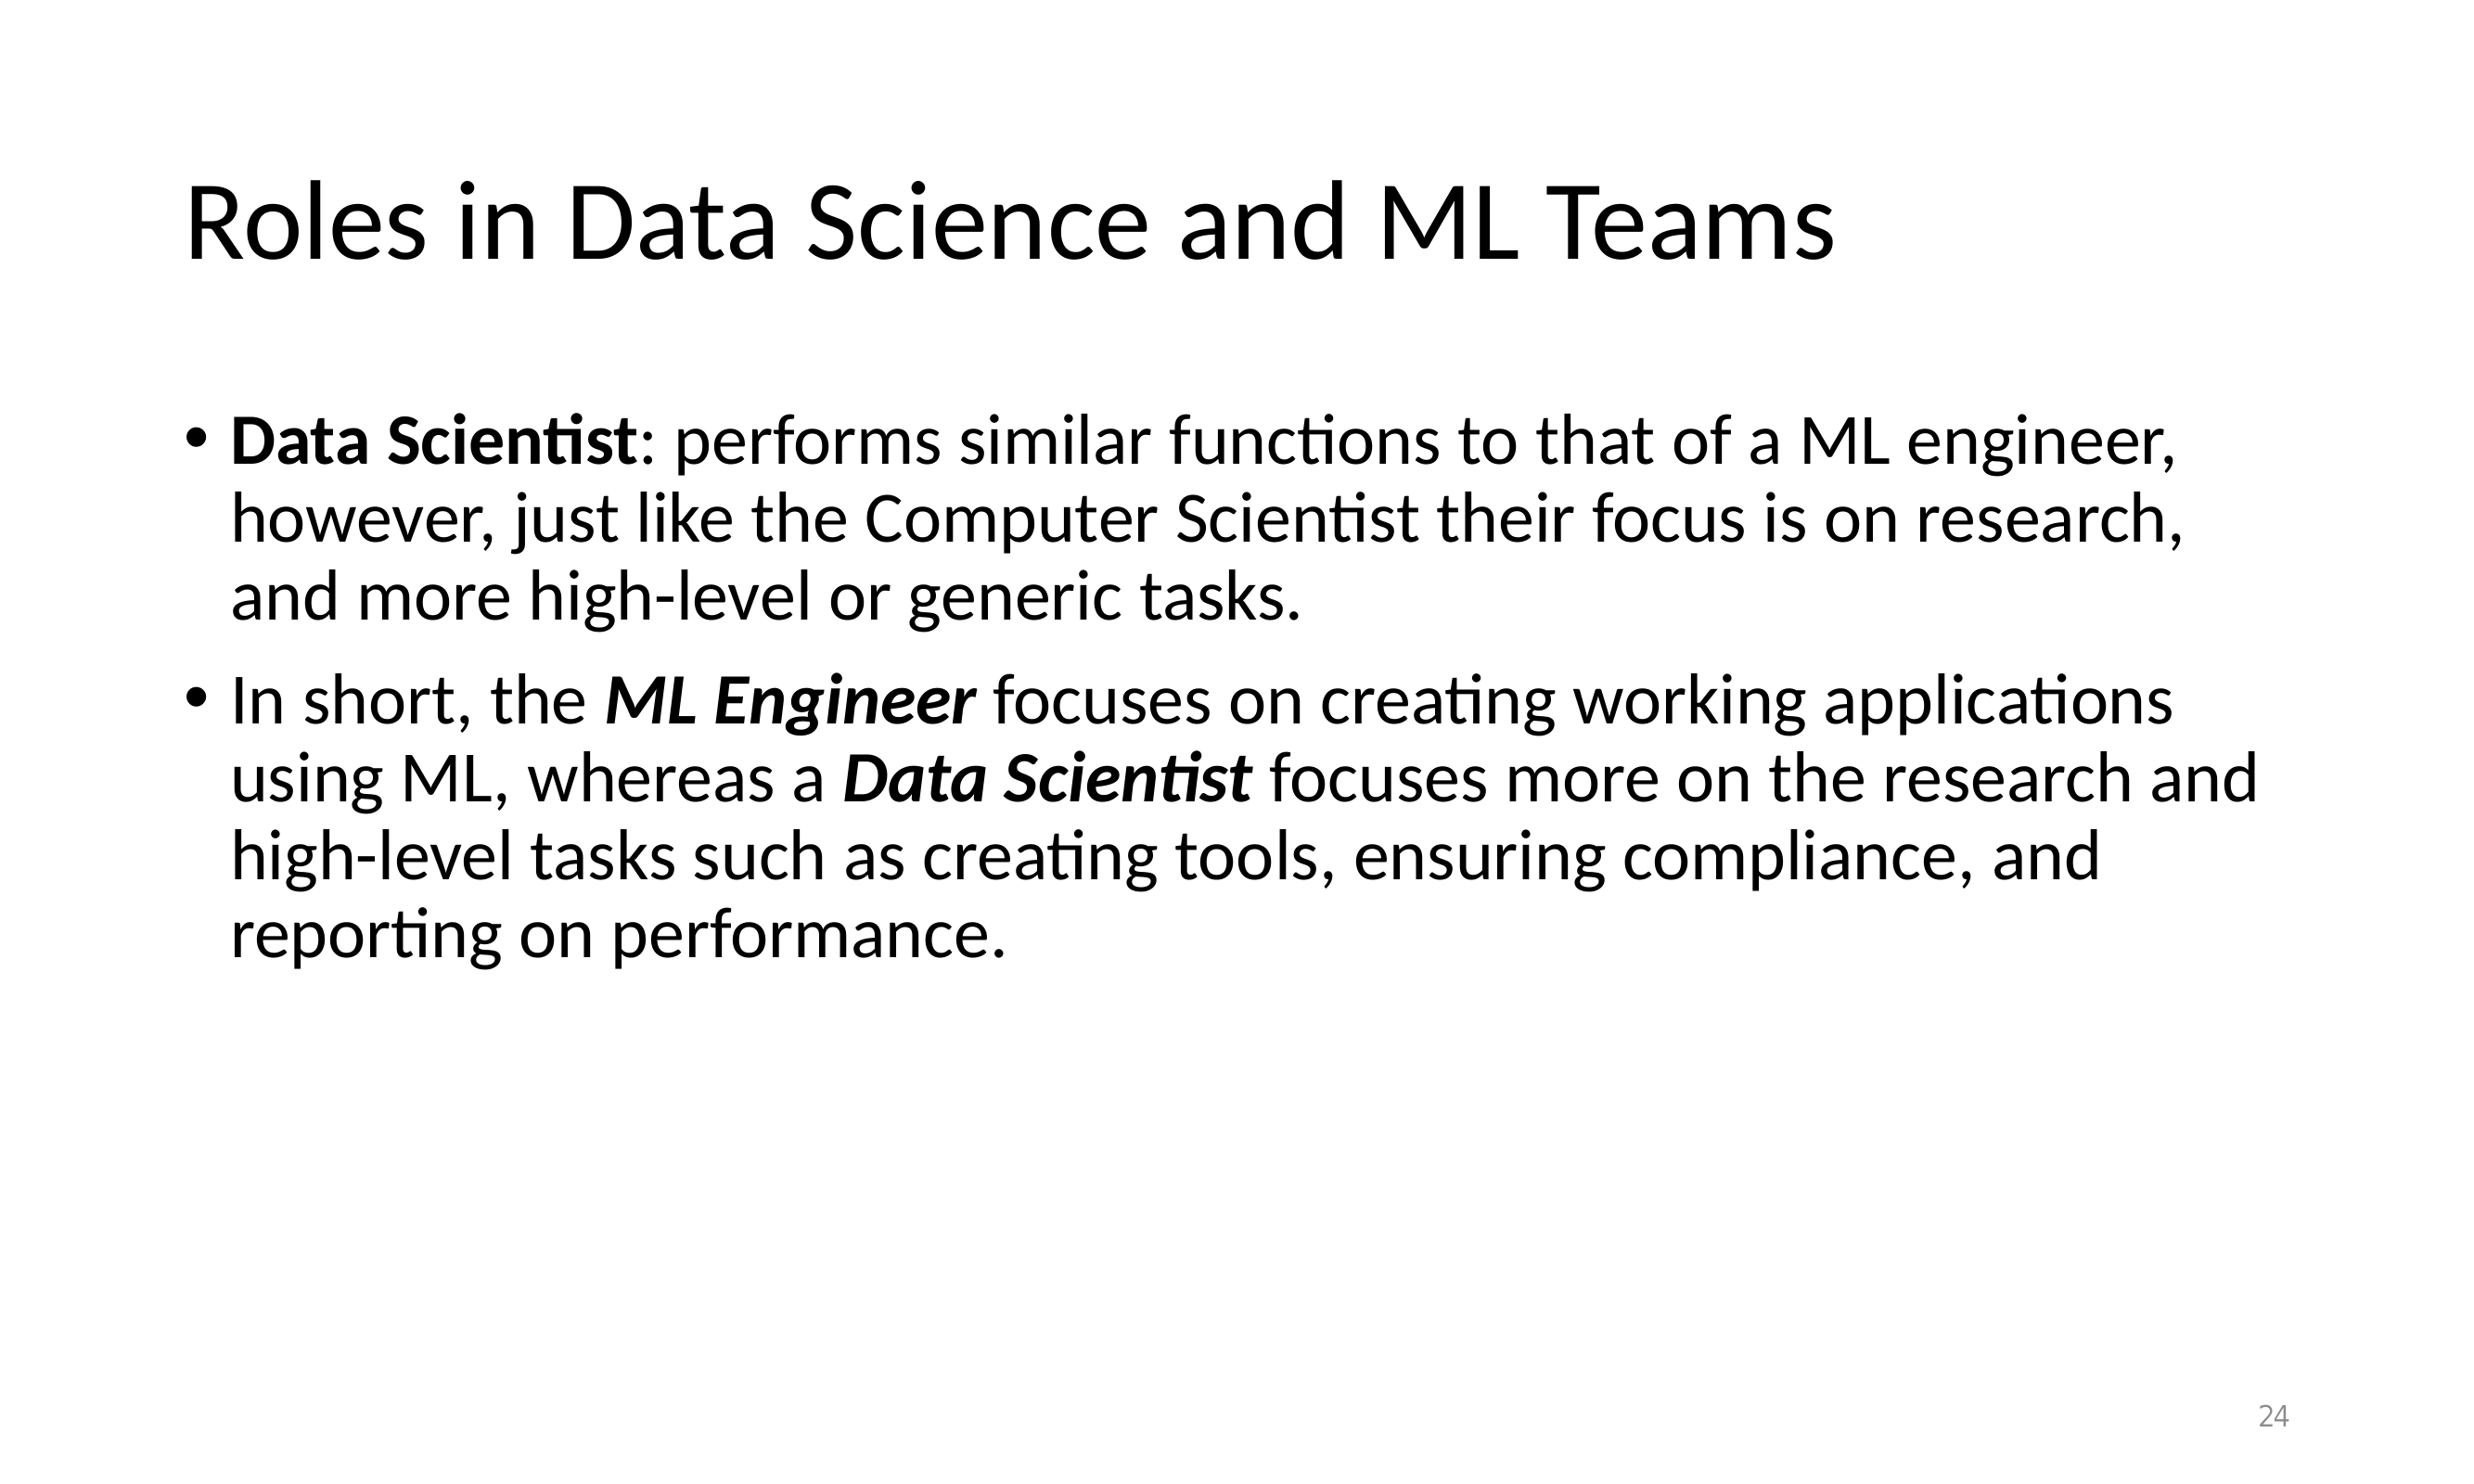

# Roles in Data Science and ML Teams
Data Scientist: performs similar functions to that of a ML engineer, however, just like the Computer Scientist their focus is on research, and more high-level or generic tasks.
In short, the ML Engineer focuses on creating working applications using ML, whereas a Data Scientist focuses more on the research and high-level tasks such as creating tools, ensuring compliance, and reporting on performance.
24